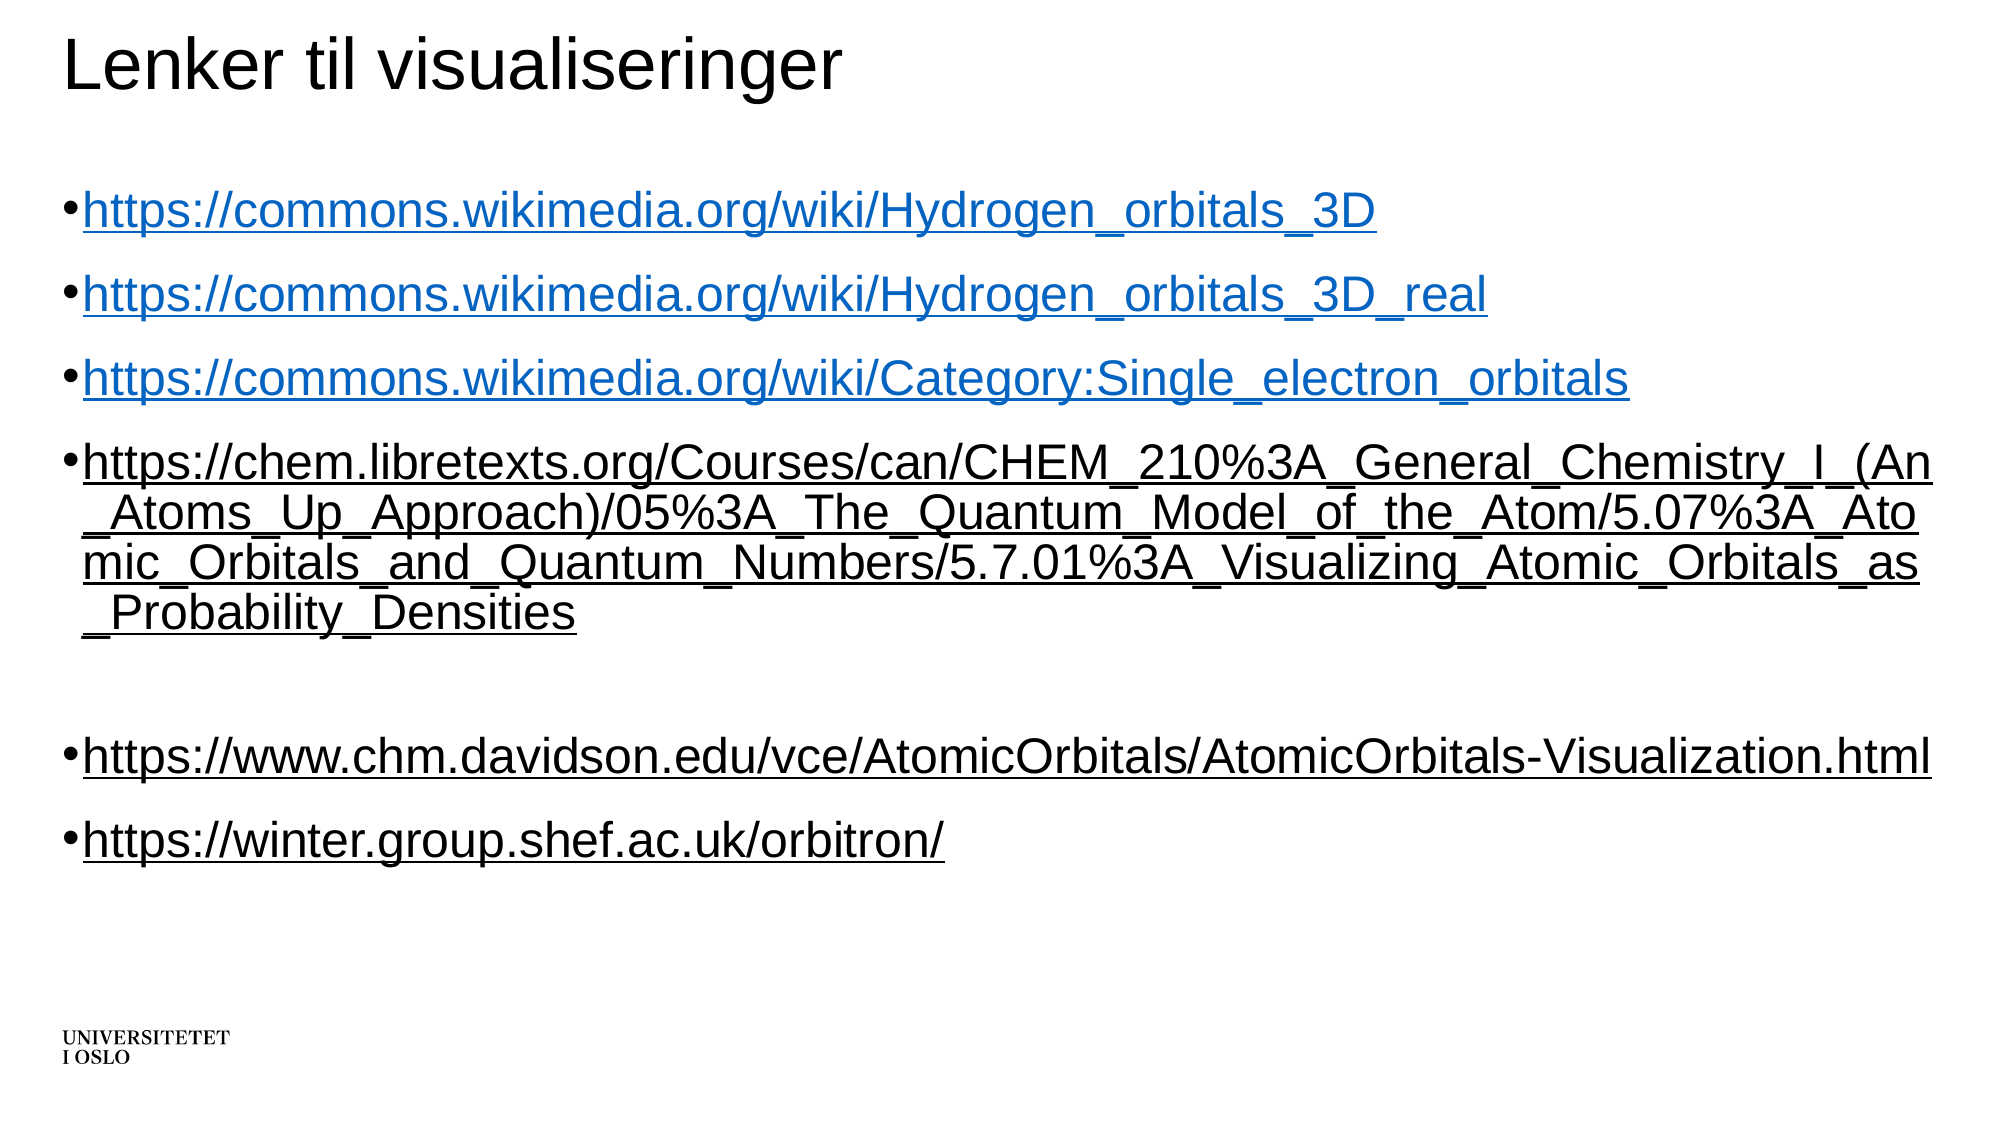

# Lenker til visualiseringer
https://commons.wikimedia.org/wiki/Hydrogen_orbitals_3D
https://commons.wikimedia.org/wiki/Hydrogen_orbitals_3D_real
https://commons.wikimedia.org/wiki/Category:Single_electron_orbitals
https://chem.libretexts.org/Courses/can/CHEM_210%3A_General_Chemistry_I_(An_Atoms_Up_Approach)/05%3A_The_Quantum_Model_of_the_Atom/5.07%3A_Atomic_Orbitals_and_Quantum_Numbers/5.7.01%3A_Visualizing_Atomic_Orbitals_as_Probability_Densities
https://www.chm.davidson.edu/vce/AtomicOrbitals/AtomicOrbitals-Visualization.html
https://winter.group.shef.ac.uk/orbitron/